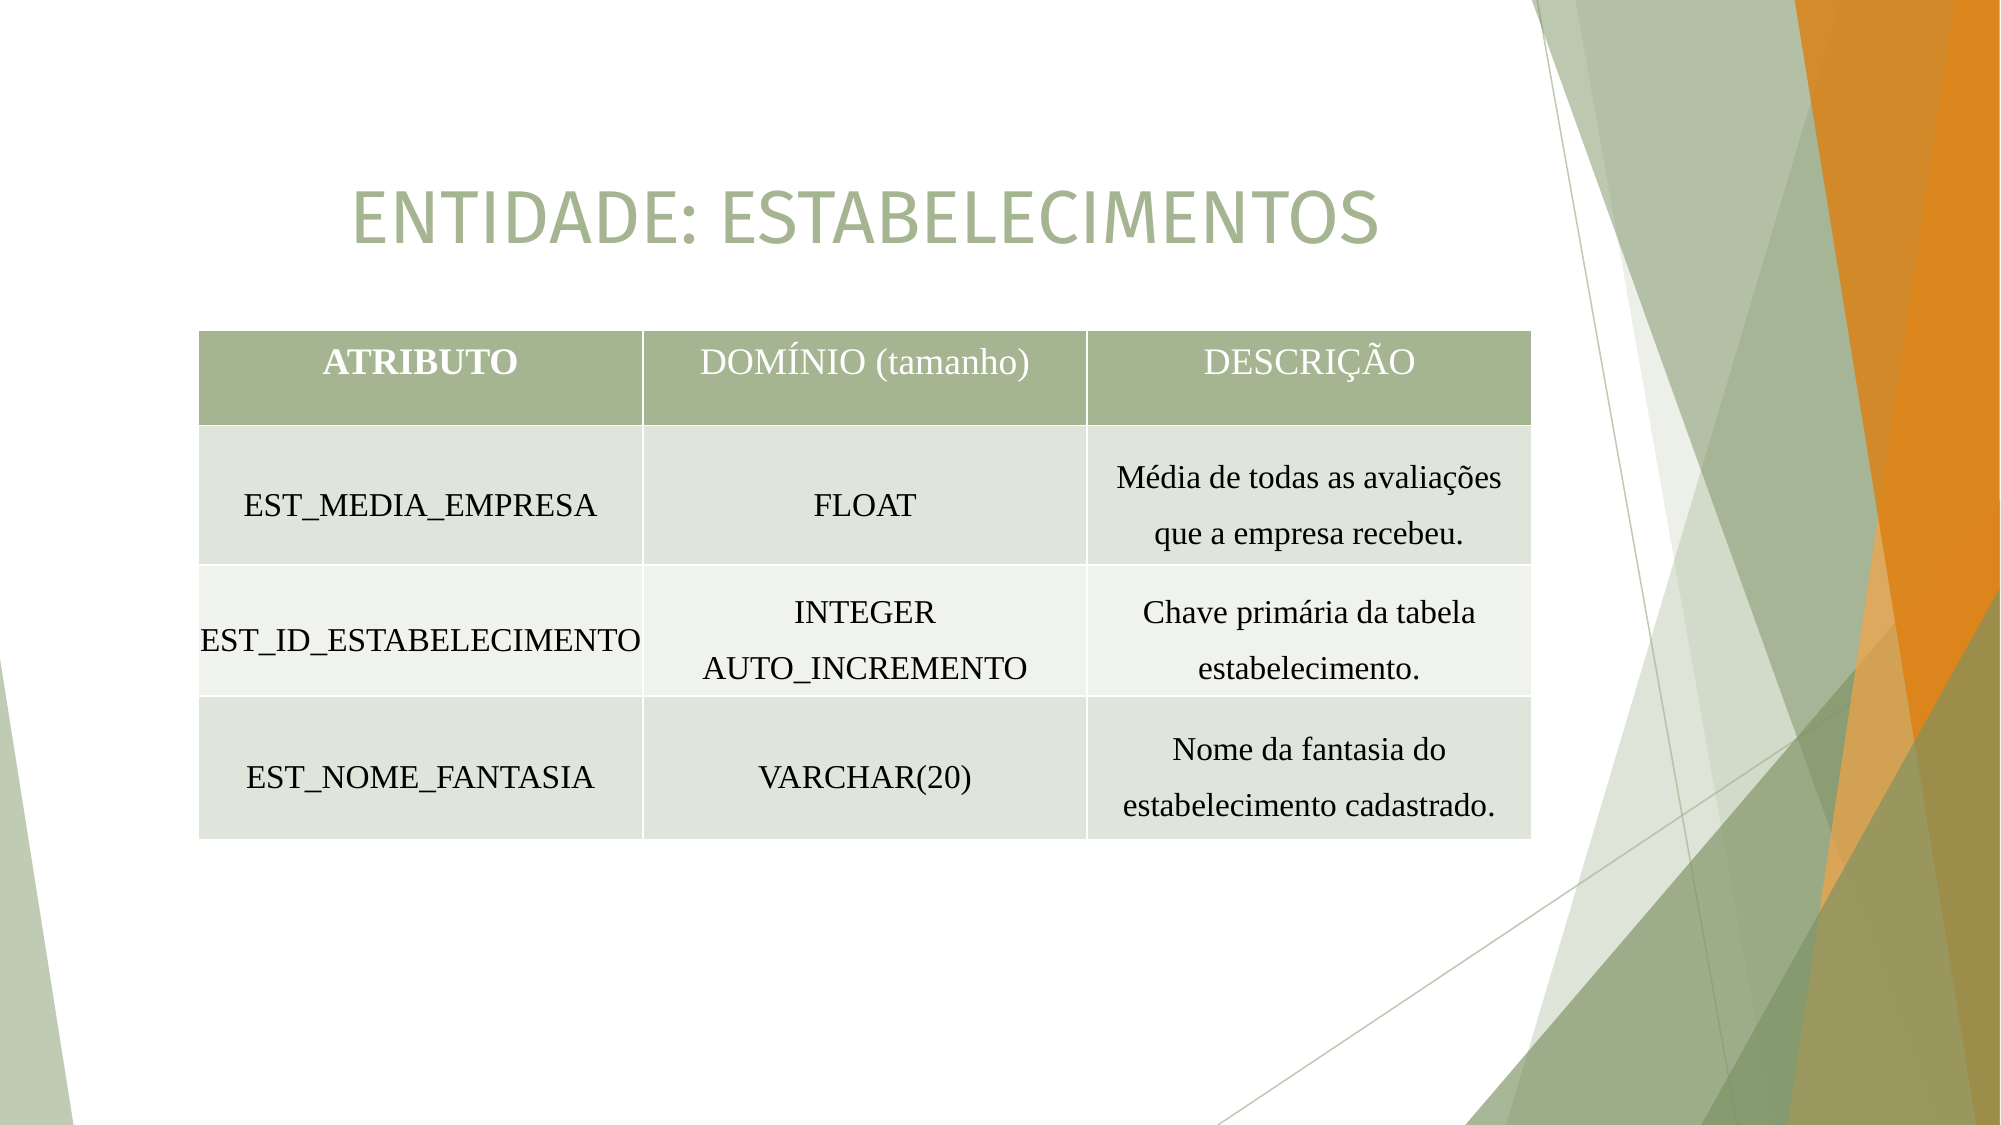

# ENTIDADE: ESTABELECIMENTOS
| ATRIBUTO | DOMÍNIO (tamanho) | DESCRIÇÃO |
| --- | --- | --- |
| EST\_MEDIA\_EMPRESA | FLOAT | Média de todas as avaliações que a empresa recebeu. |
| EST\_ID\_ESTABELECIMENTO | INTEGER AUTO\_INCREMENTO | Chave primária da tabela estabelecimento. |
| EST\_NOME\_FANTASIA | VARCHAR(20) | Nome da fantasia do estabelecimento cadastrado. |